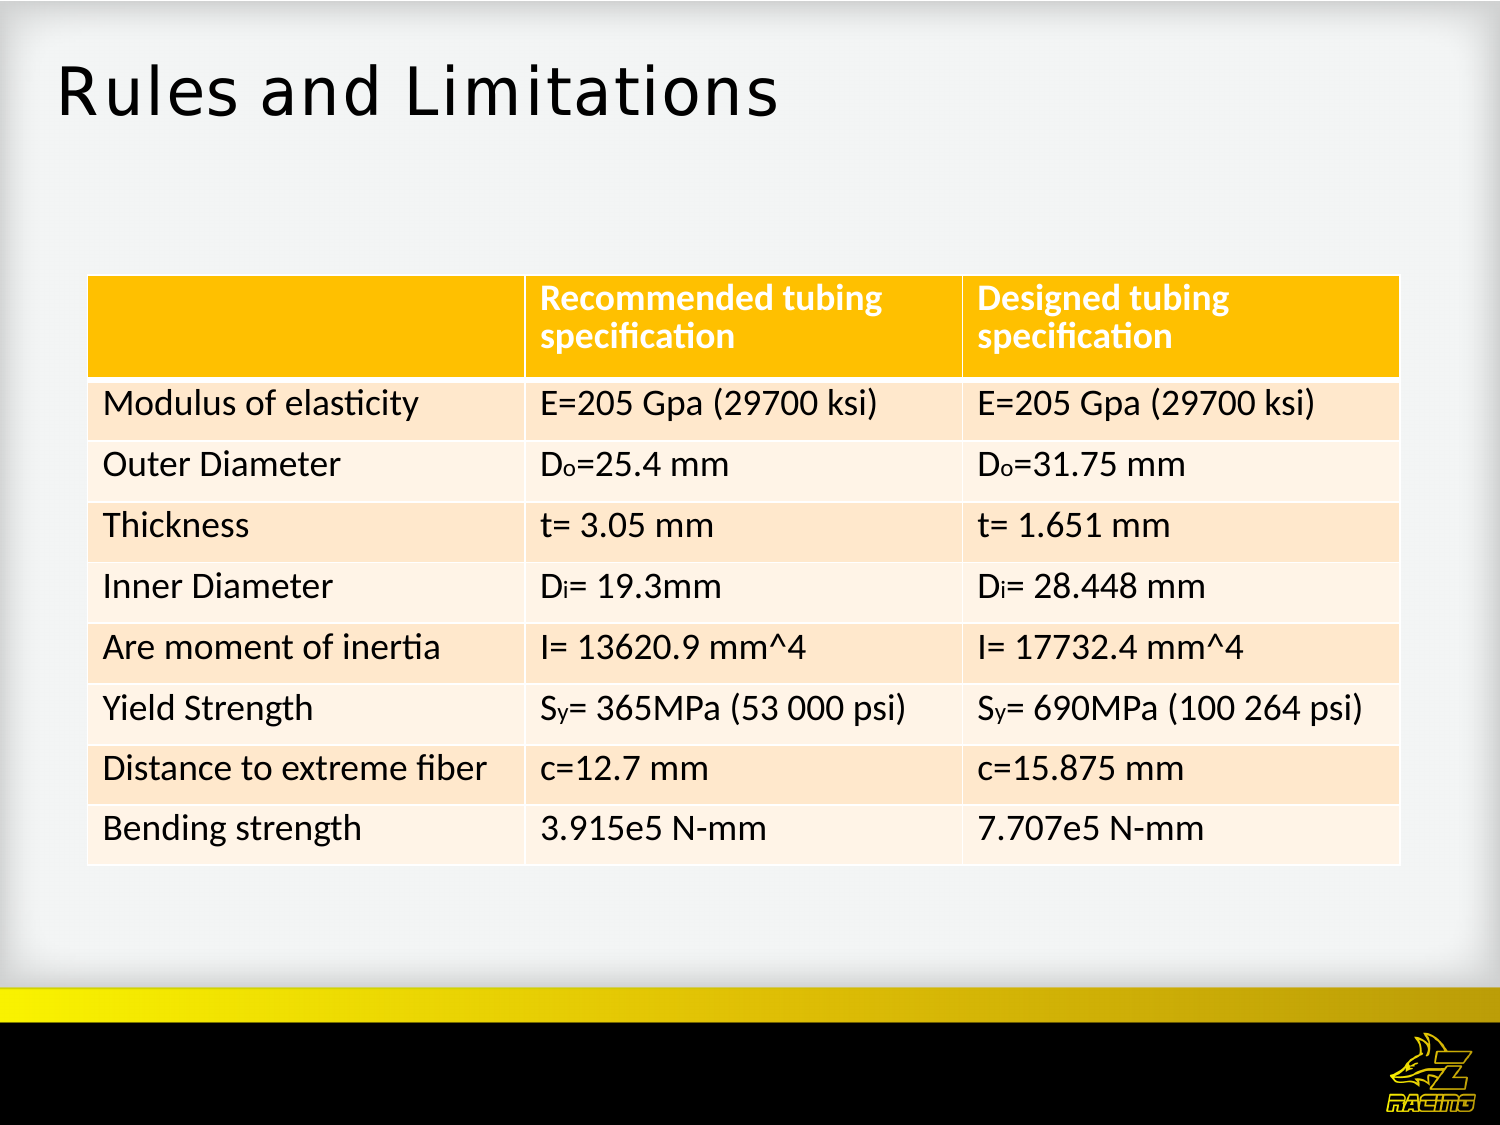

Rules and Limitations
|  | Recommended tubing specification | Designed tubing specification |
| --- | --- | --- |
| Modulus of elasticity | E=205 Gpa (29700 ksi) | E=205 Gpa (29700 ksi) |
| Outer Diameter | Do=25.4 mm | Do=31.75 mm |
| Thickness | t= 3.05 mm | t= 1.651 mm |
| Inner Diameter | Di= 19.3mm | Di= 28.448 mm |
| Are moment of inertia | I= 13620.9 mm^4 | I= 17732.4 mm^4 |
| Yield Strength | Sy= 365MPa (53 000 psi) | Sy= 690MPa (100 264 psi) |
| Distance to extreme fiber | c=12.7 mm | c=15.875 mm |
| Bending strength | 3.915e5 N-mm | 7.707e5 N-mm |